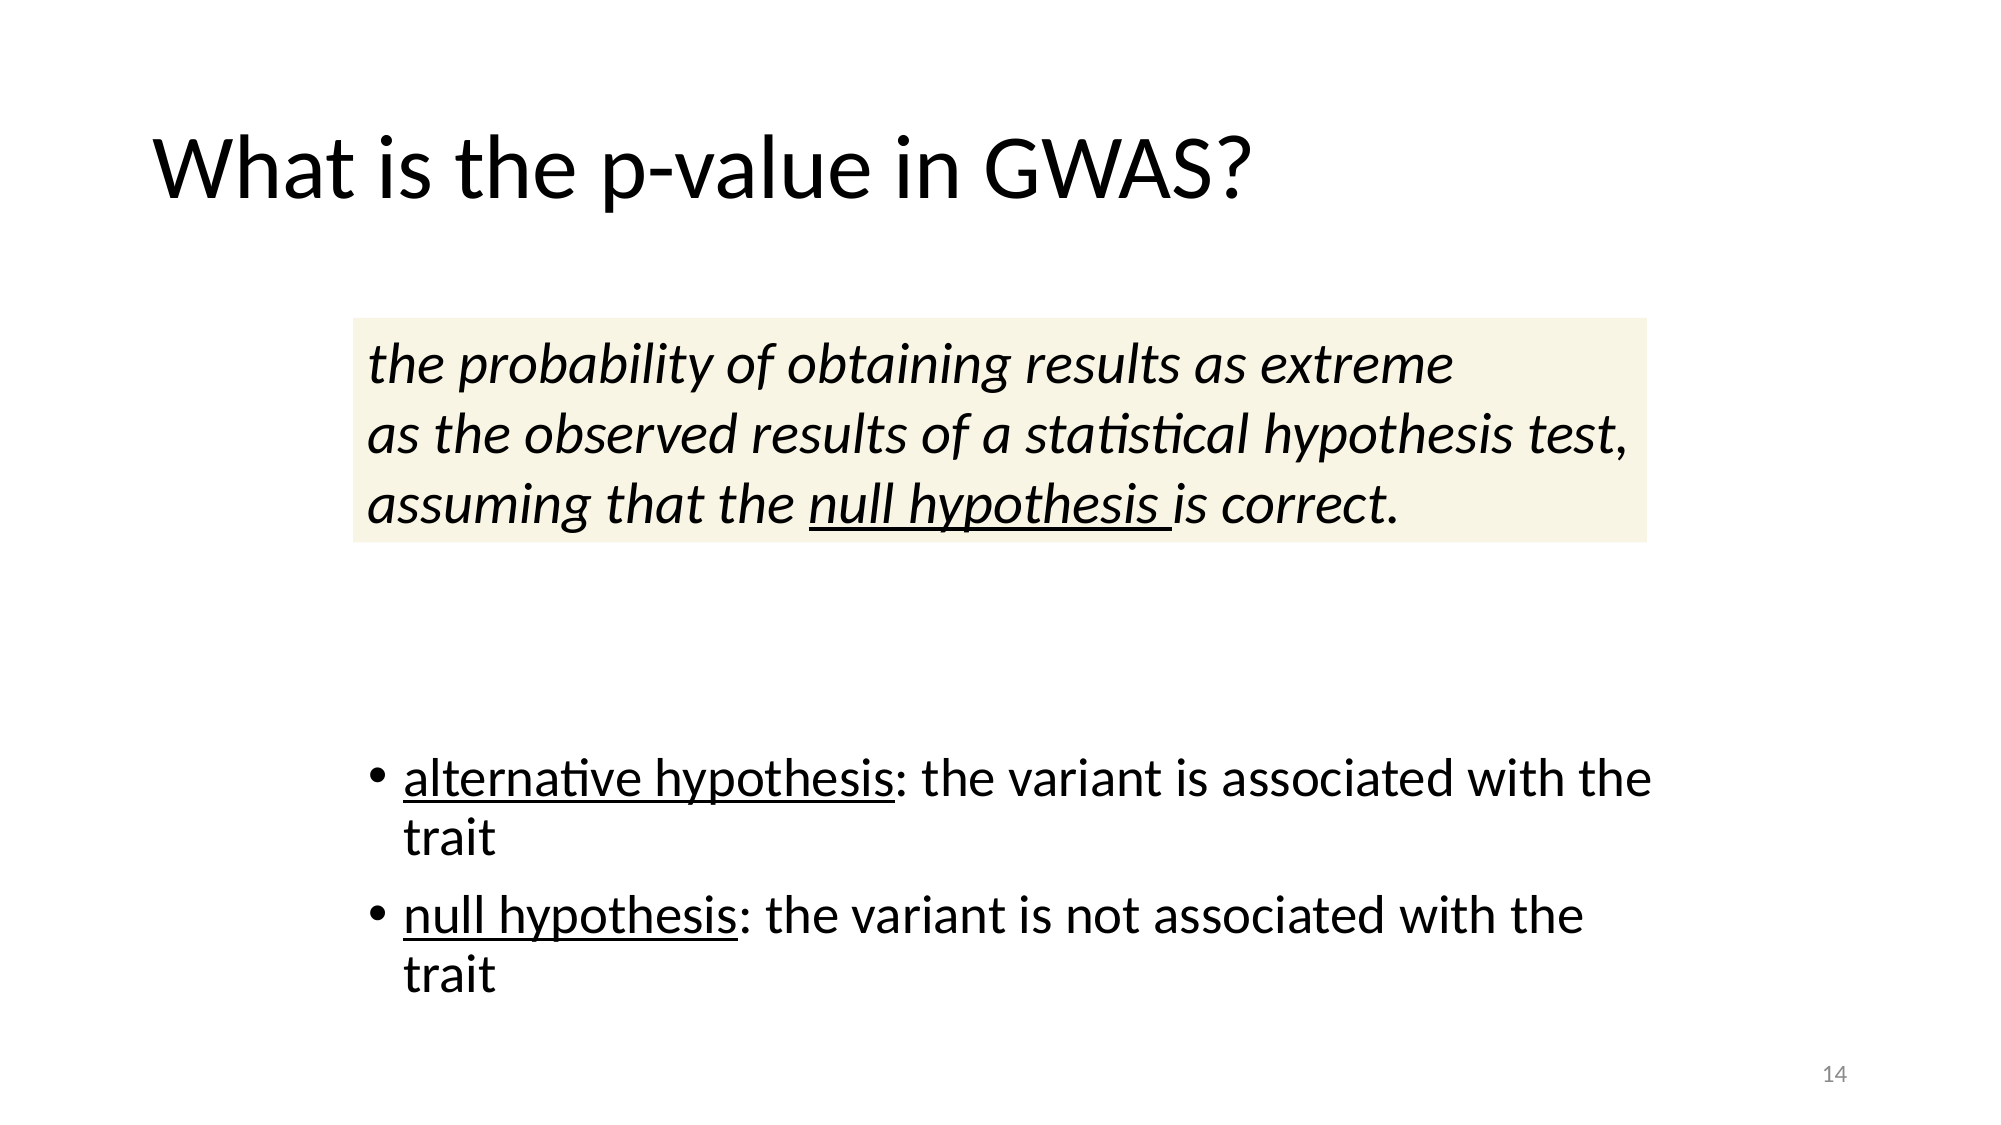

# What is the p-value in GWAS?
the probability of obtaining results as extreme
as the observed results of a statistical hypothesis test, assuming that the null hypothesis is correct.

alternative hypothesis: the variant is associated with the trait
null hypothesis: the variant is not associated with the trait
14